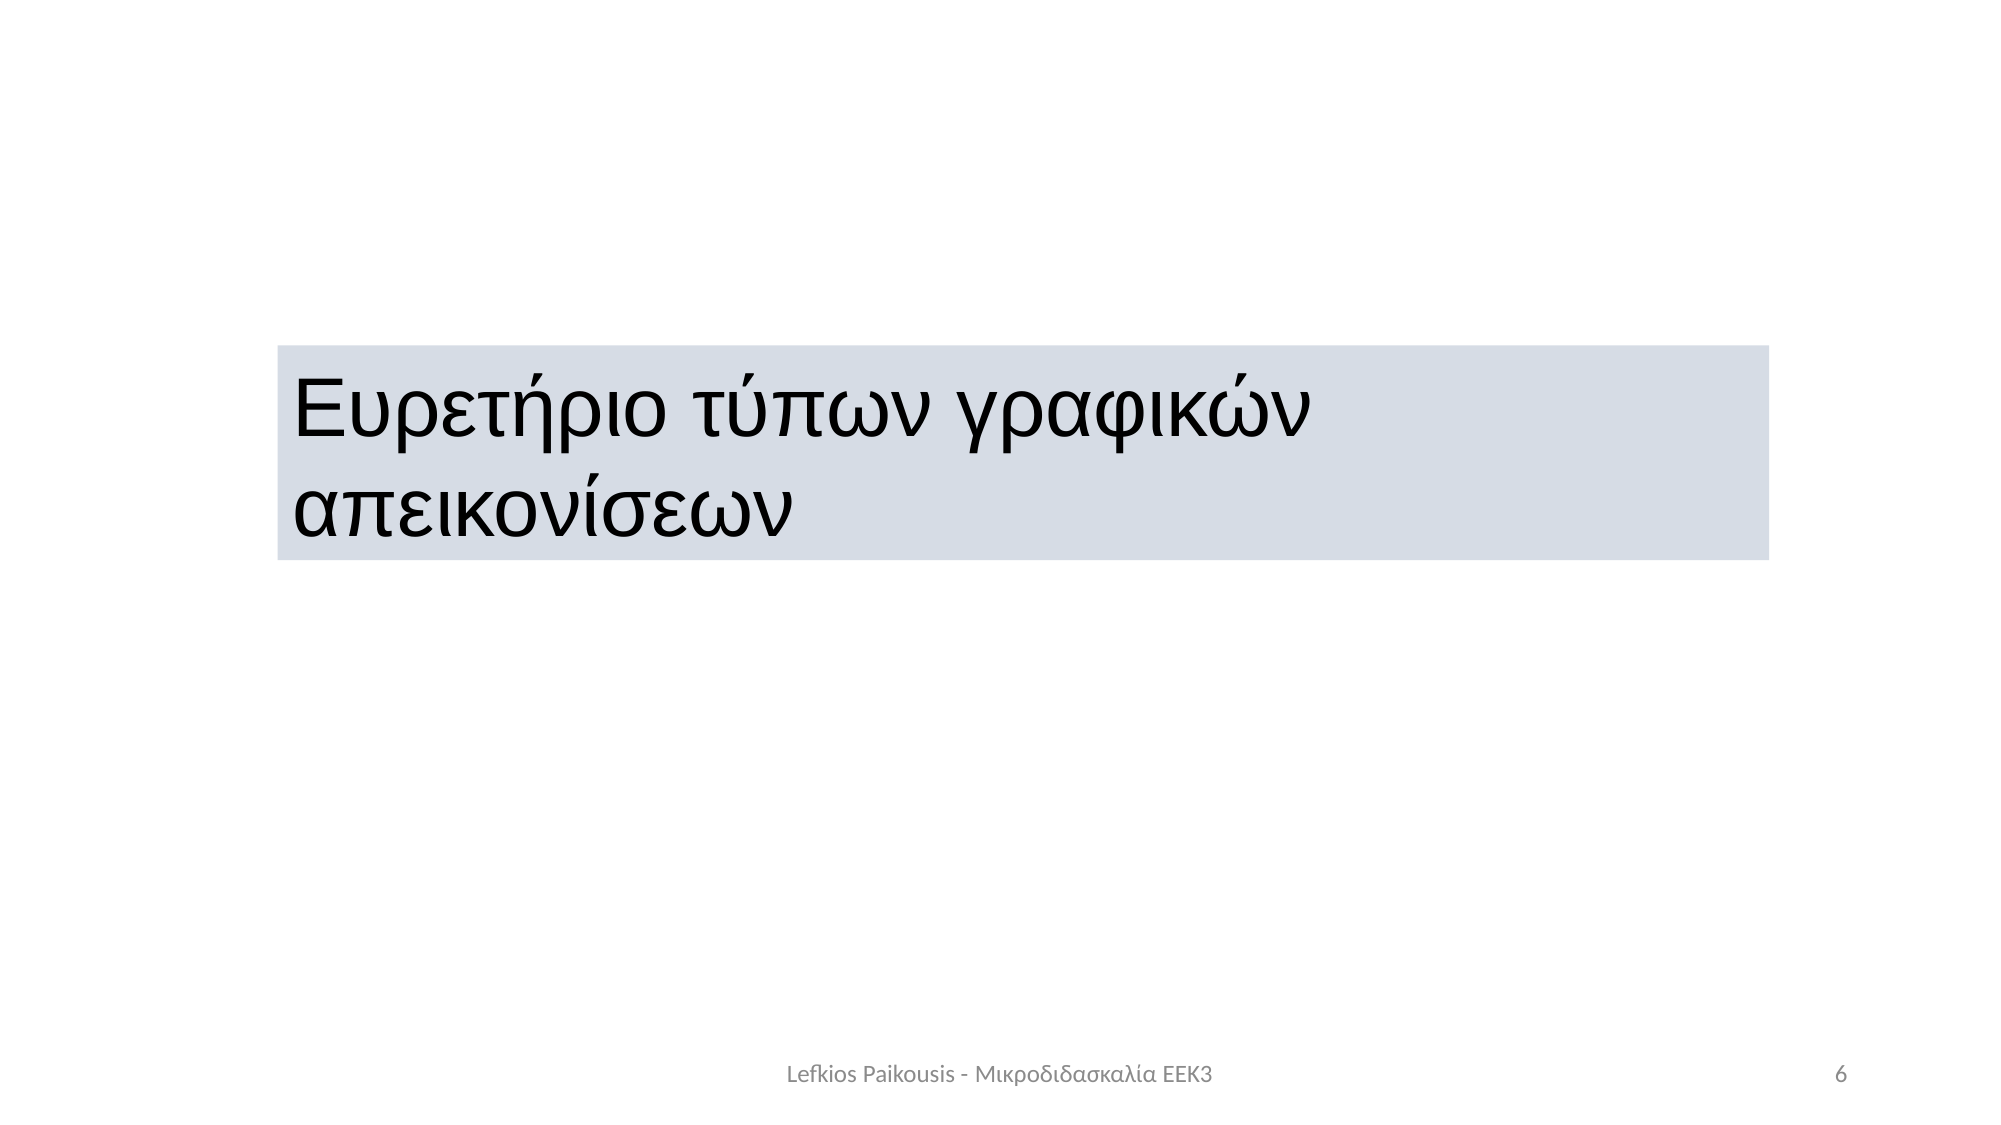

Ευρετήριο τύπων γραφικών απεικονίσεων
Lefkios Paikousis - Μικροδιδασκαλία ΕΕΚ3
6